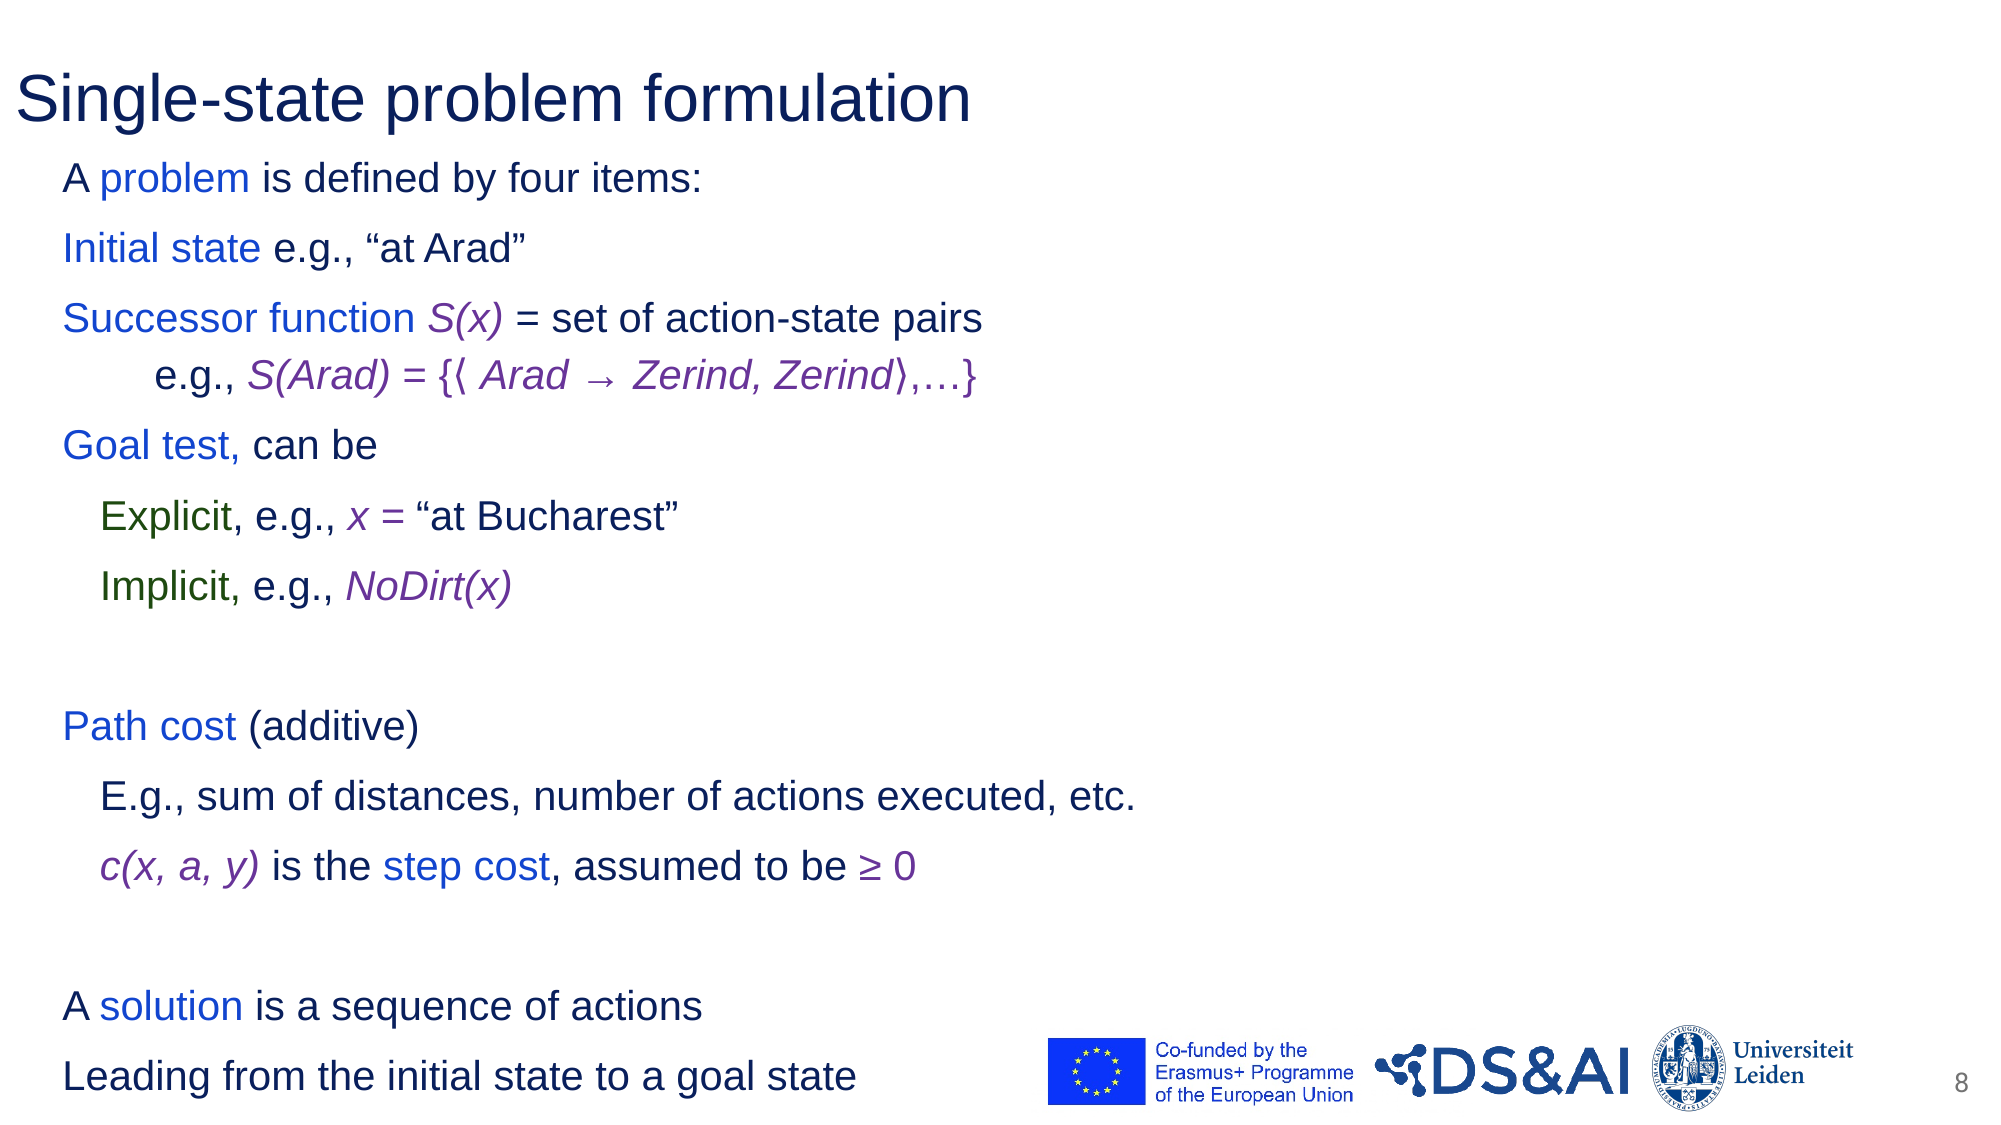

# Single-state problem formulation
A problem is defined by four items:
Initial state e.g., “at Arad”
Successor function S(x) = set of action-state pairs
        e.g., S(Arad) = {⟨ Arad → Zerind, Zerind⟩,…}
Goal test, can be
Explicit, e.g., x = “at Bucharest”
Implicit, e.g., NoDirt(x)

Path cost (additive)
E.g., sum of distances, number of actions executed, etc.
c(x, a, y) is the step cost, assumed to be ≥ 0

A solution is a sequence of actions
Leading from the initial state to a goal state
8